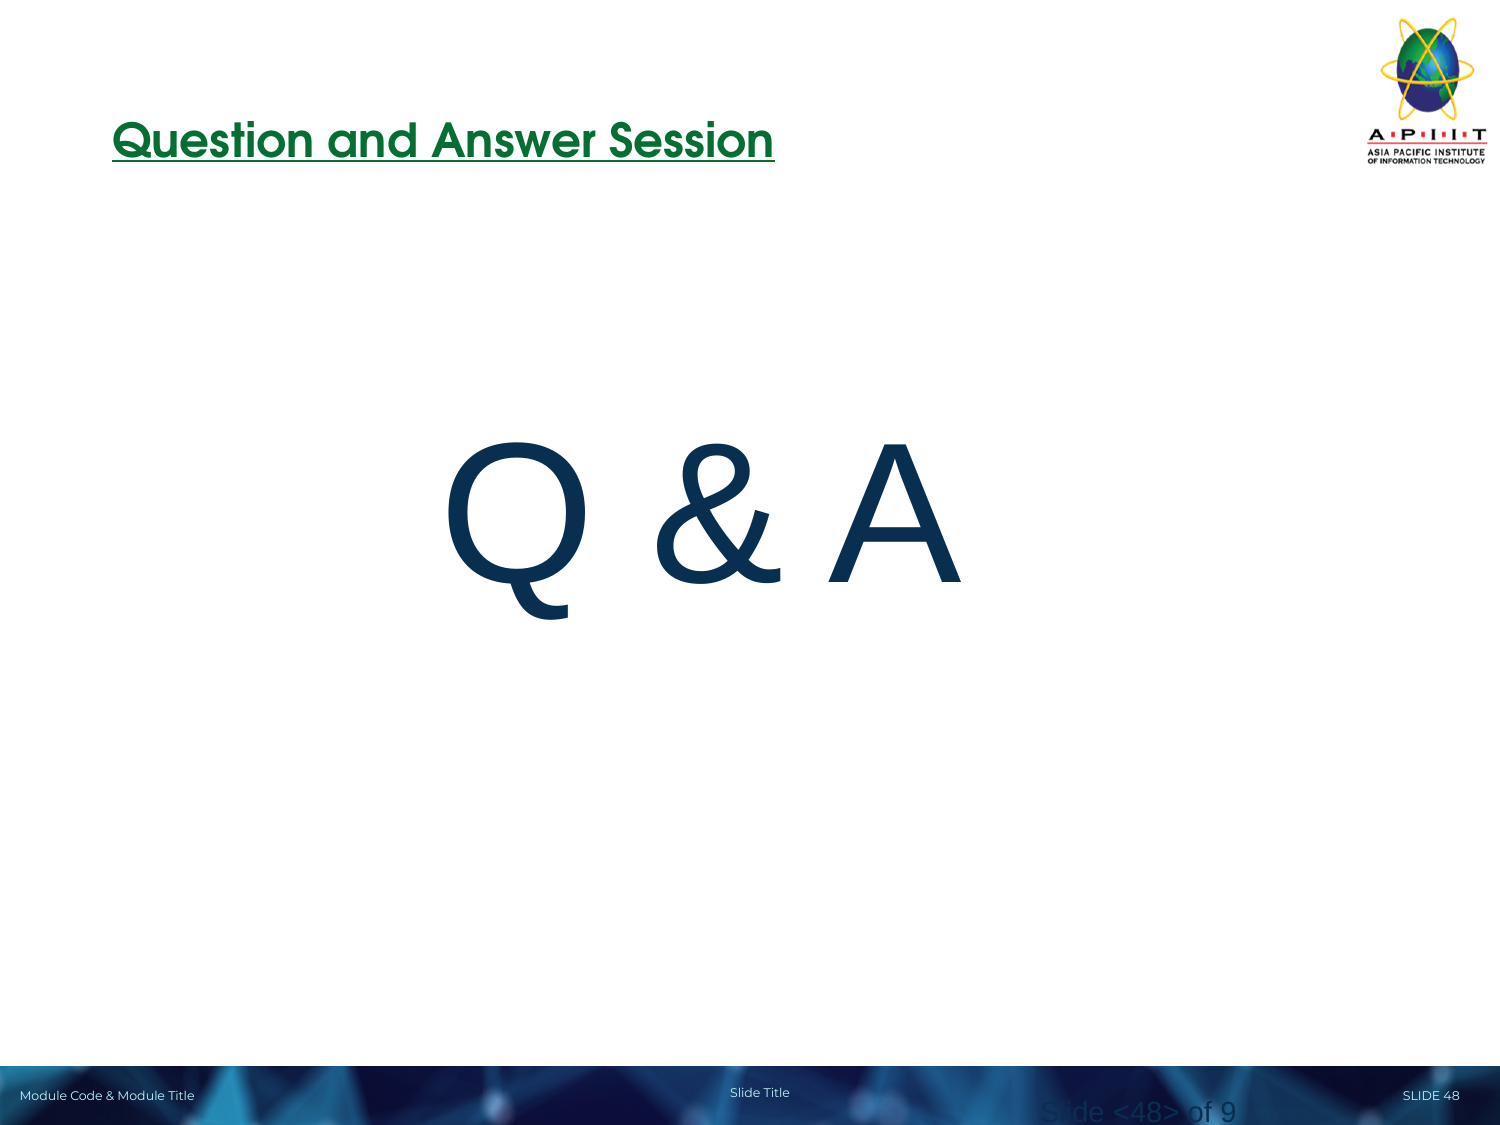

# Question and Answer Session
Q & A
Slide <48> of 9